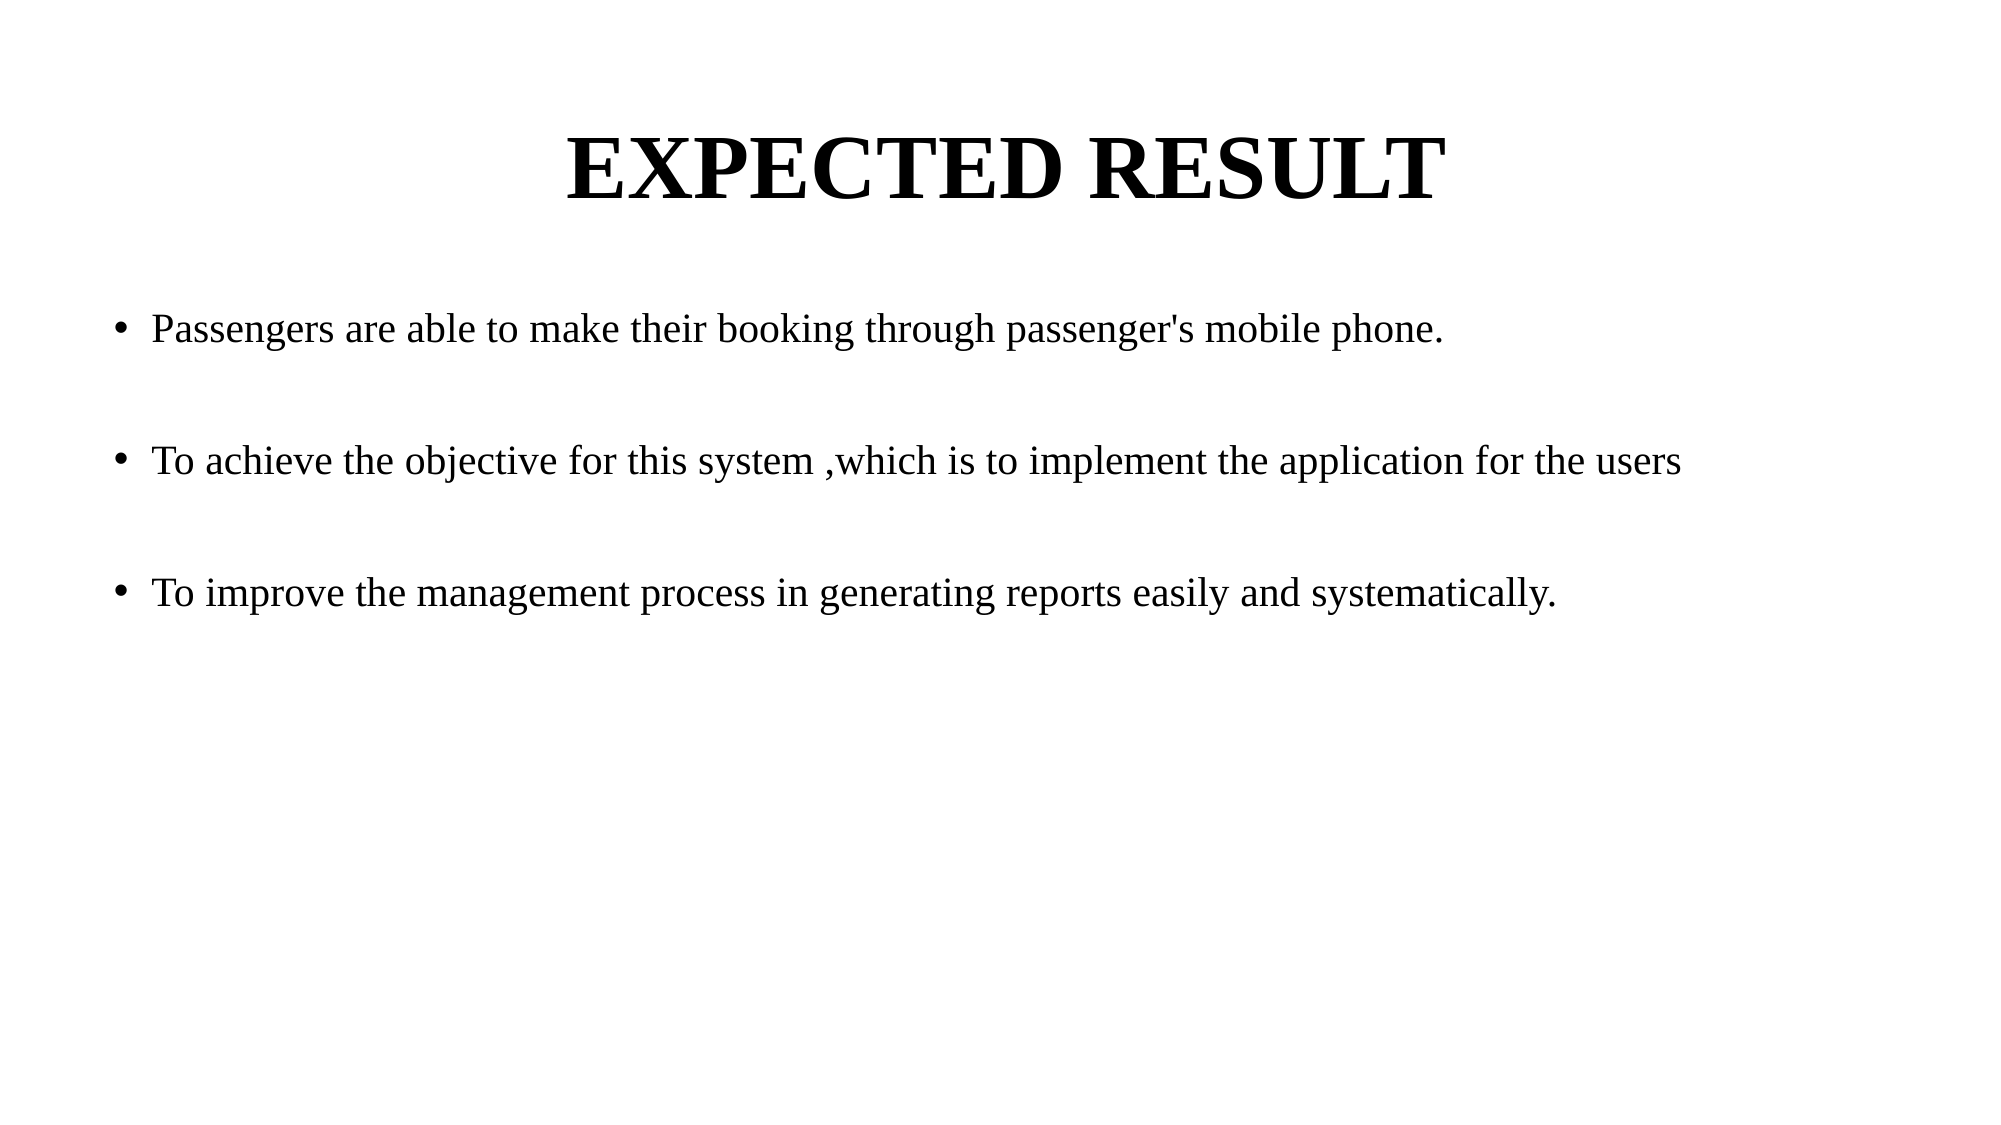

# EXPECTED RESULT
Passengers are able to make their booking through passenger's mobile phone.

To achieve the objective for this system ,which is to implement the application for the users

To improve the management process in generating reports easily and systematically.